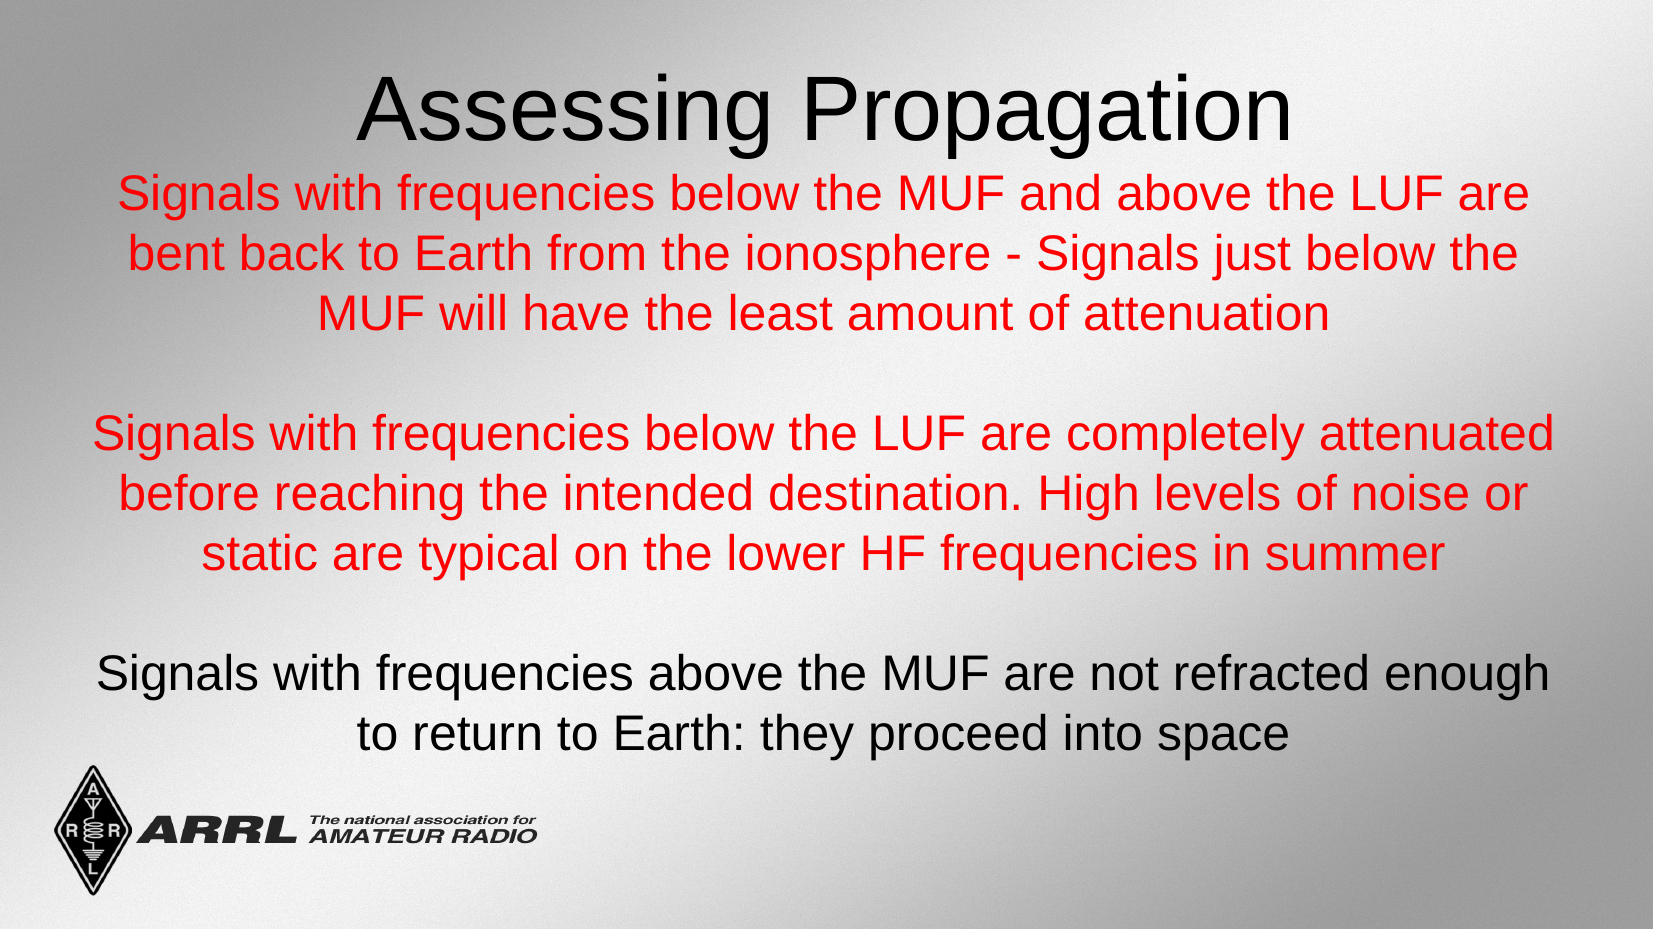

Assessing Propagation

Signals with frequencies below the MUF and above the LUF are bent back to Earth from the ionosphere - Signals just below the MUF will have the least amount of attenuation

Signals with frequencies below the LUF are completely attenuated before reaching the intended destination. High levels of noise or static are typical on the lower HF frequencies in summer

Signals with frequencies above the MUF are not refracted enough to return to Earth: they proceed into space